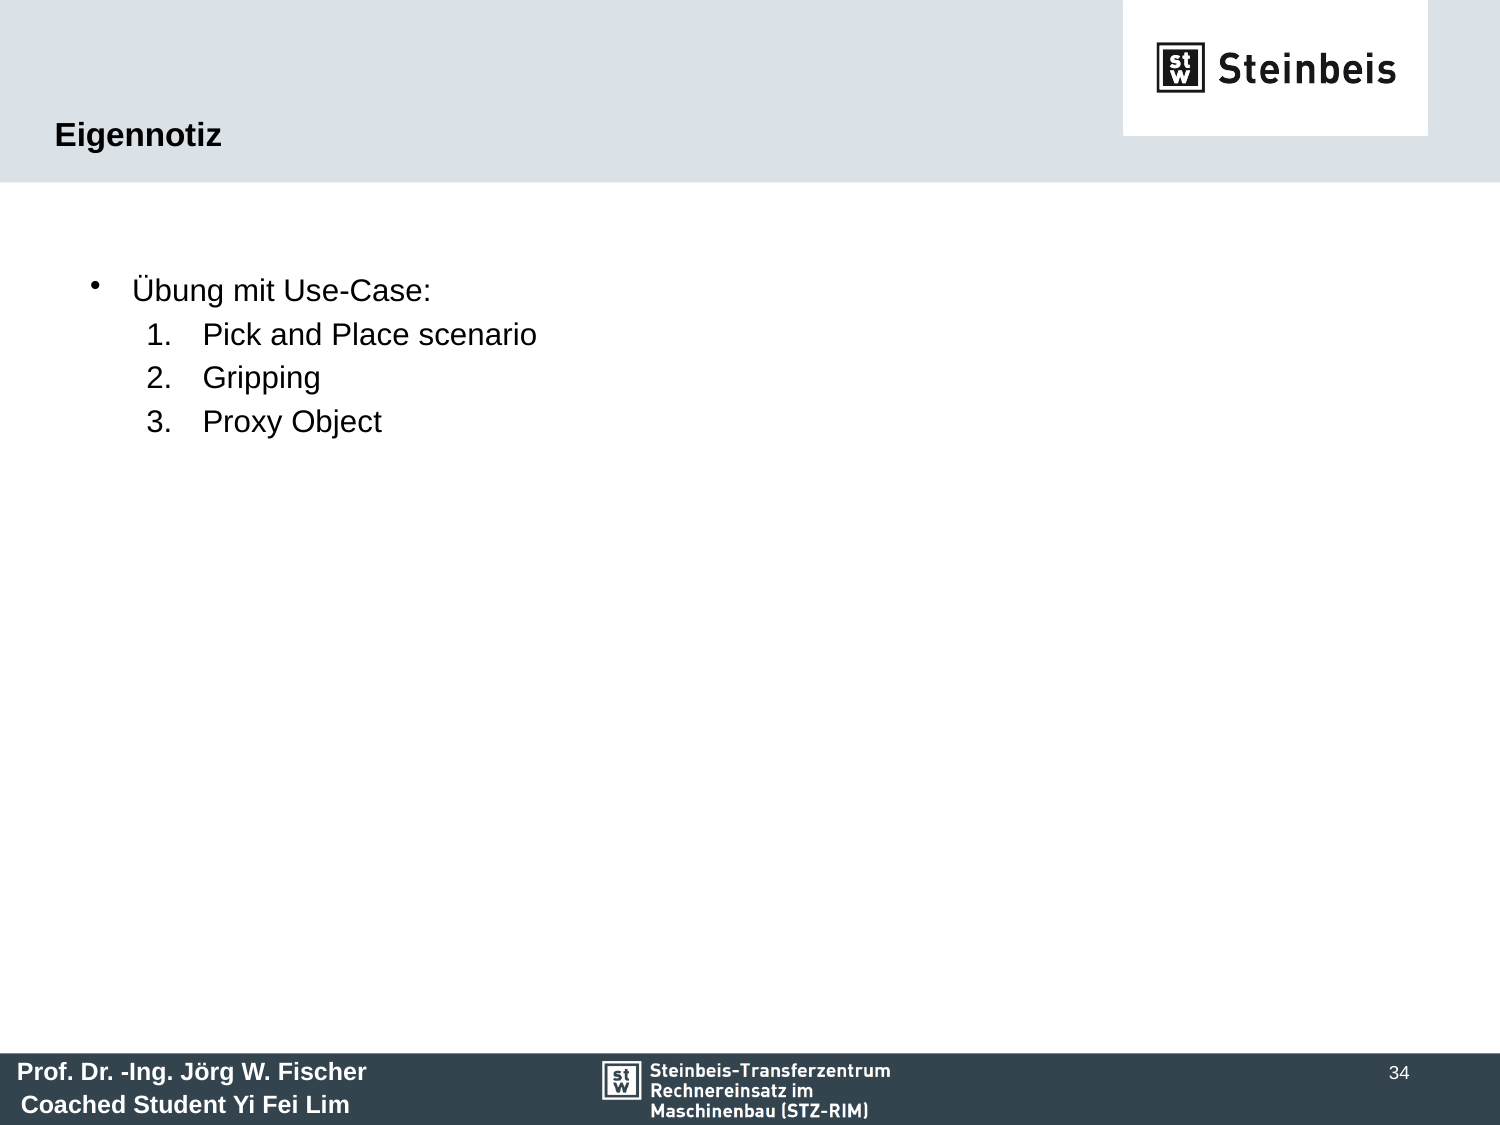

# Eigennotiz
Übung mit Use-Case:
Pick and Place scenario
Gripping
Proxy Object

34